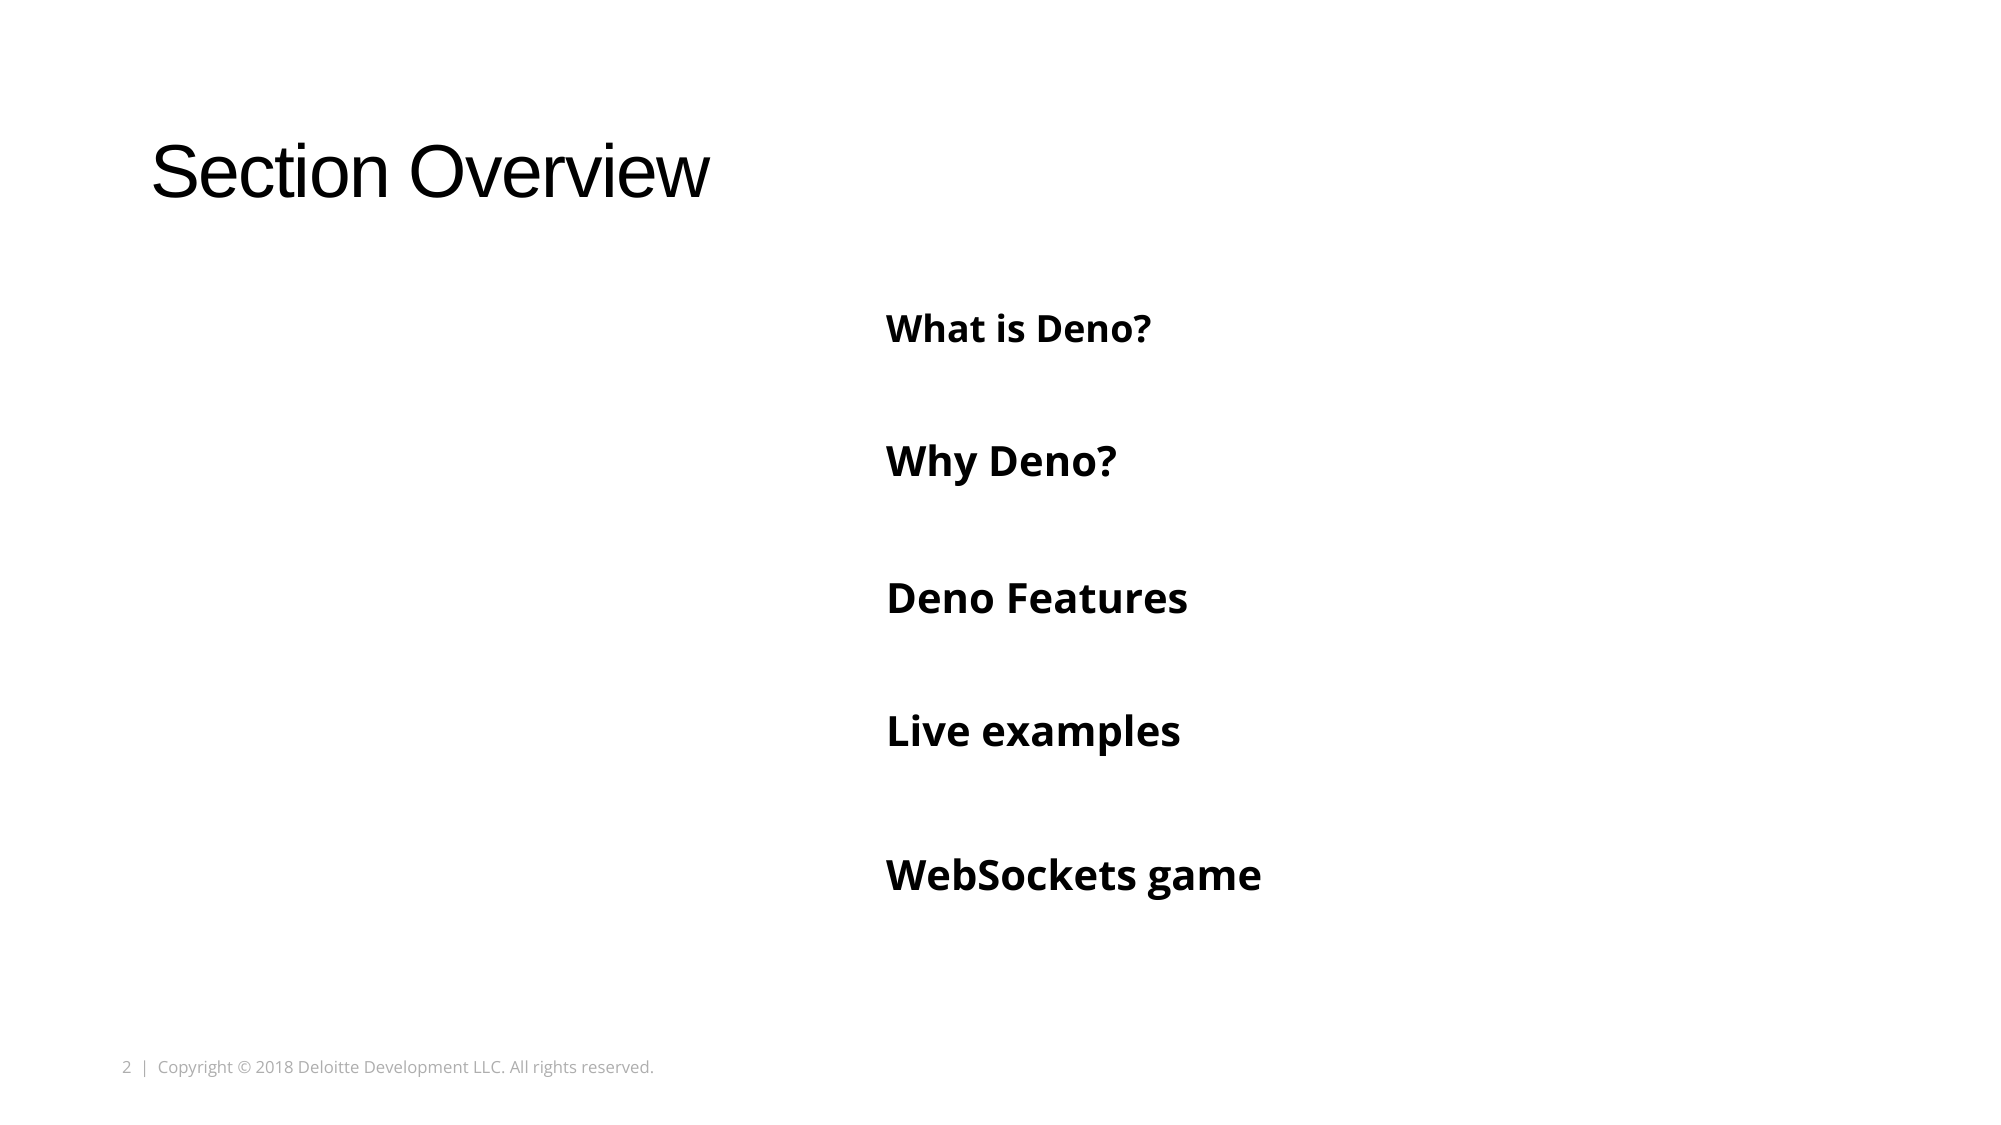

# Section Overview

What is Deno?

Why Deno?

Deno Features

Live examples

WebSockets game